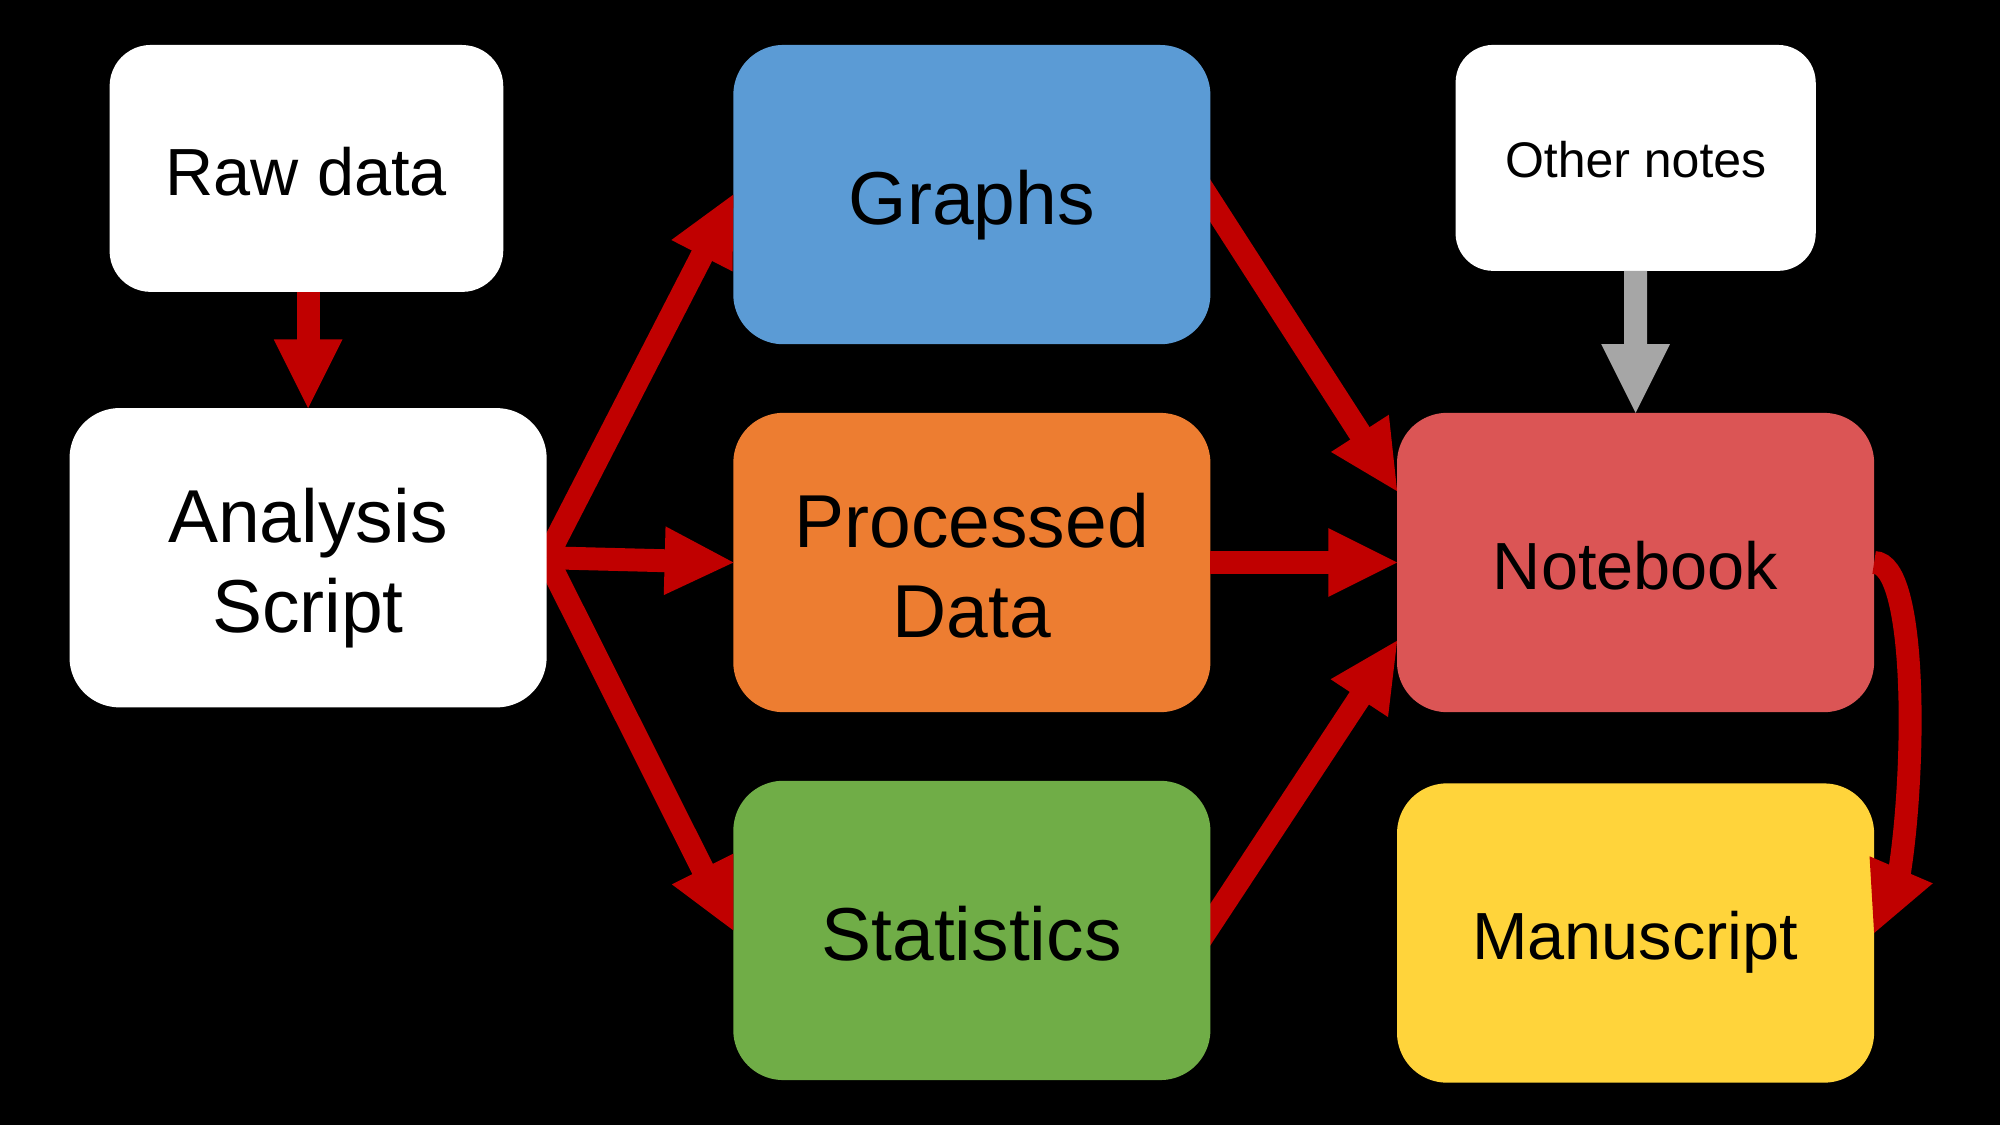

Raw data
Graphs
Other notes
Analysis Script
Processed Data
Notebook
Statistics
Manuscript